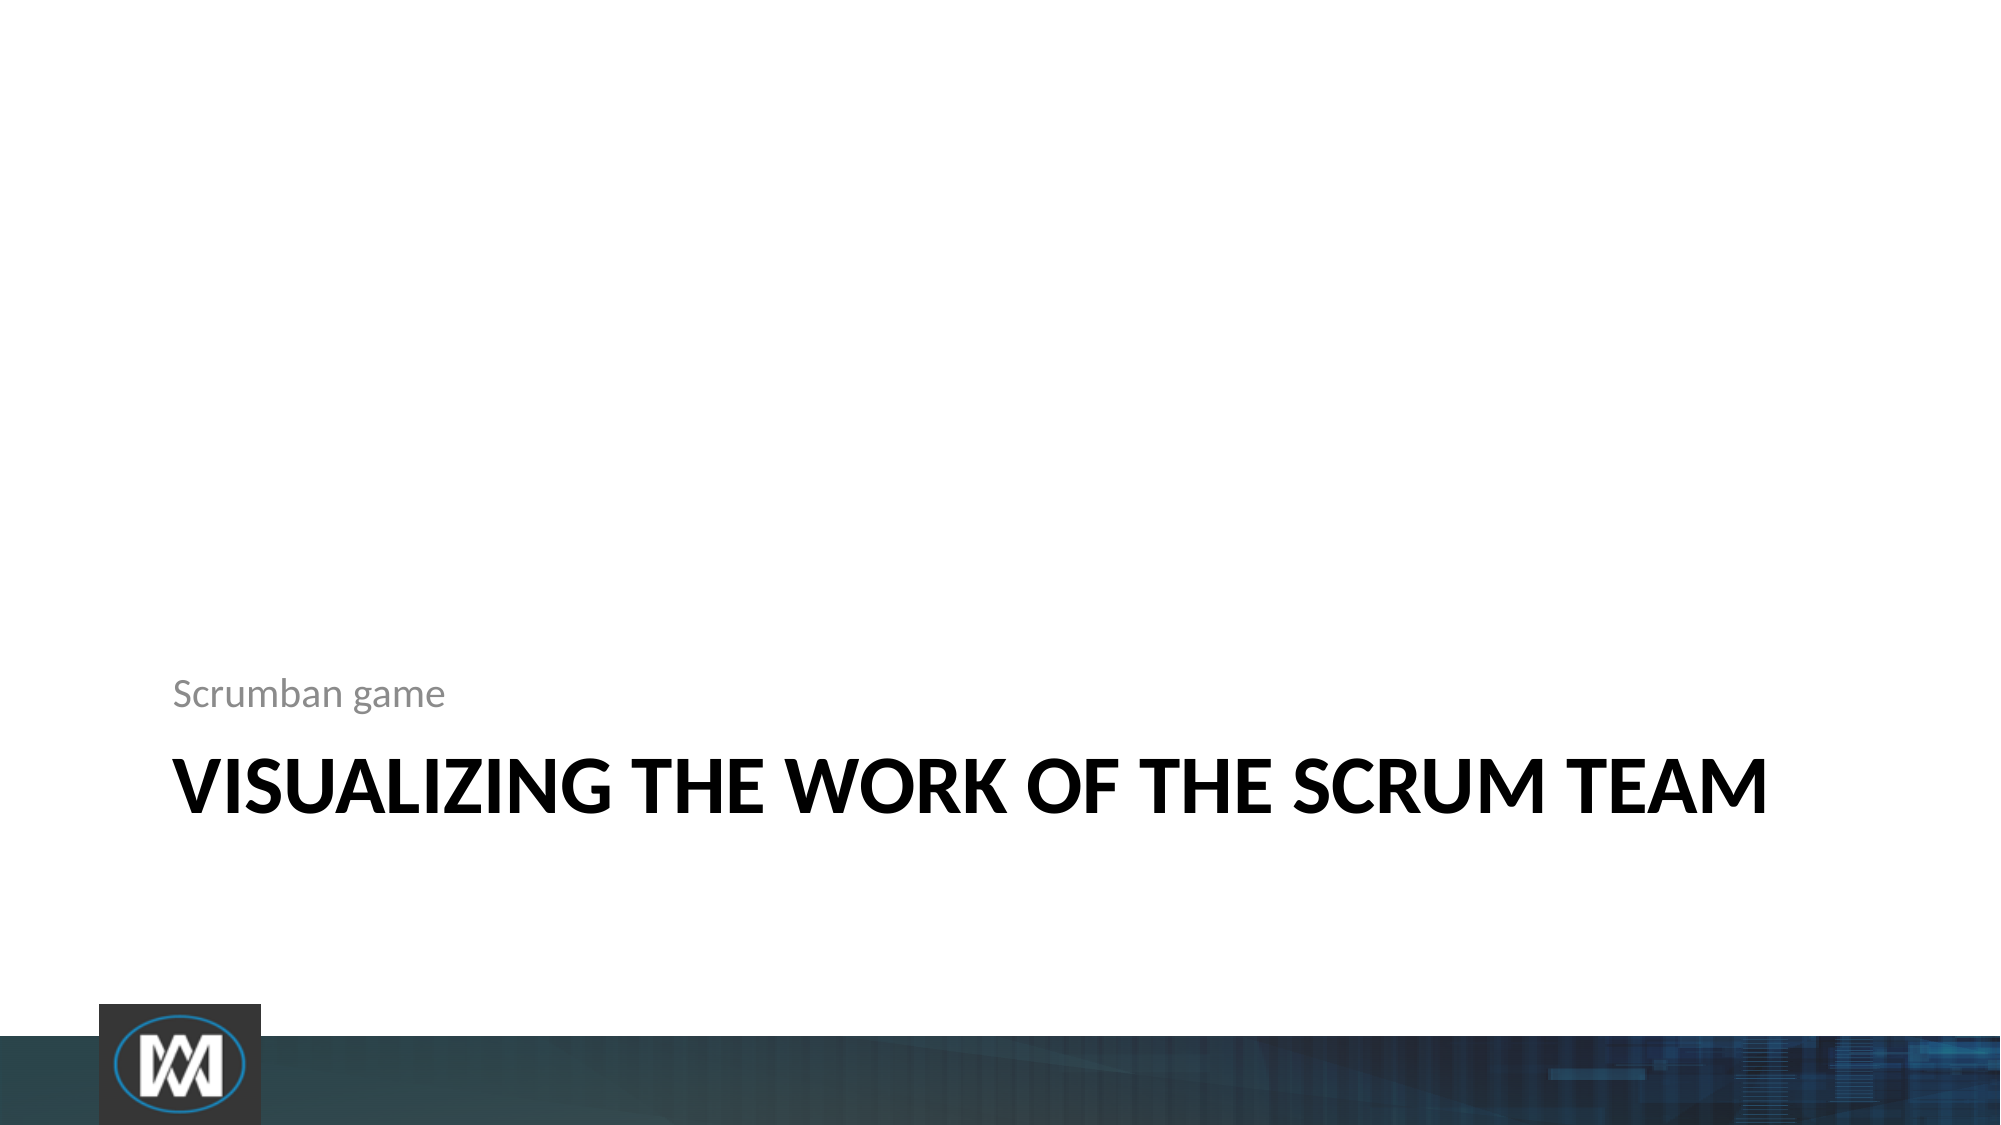

Scrumban game
# Visualizing the work of the Scrum team